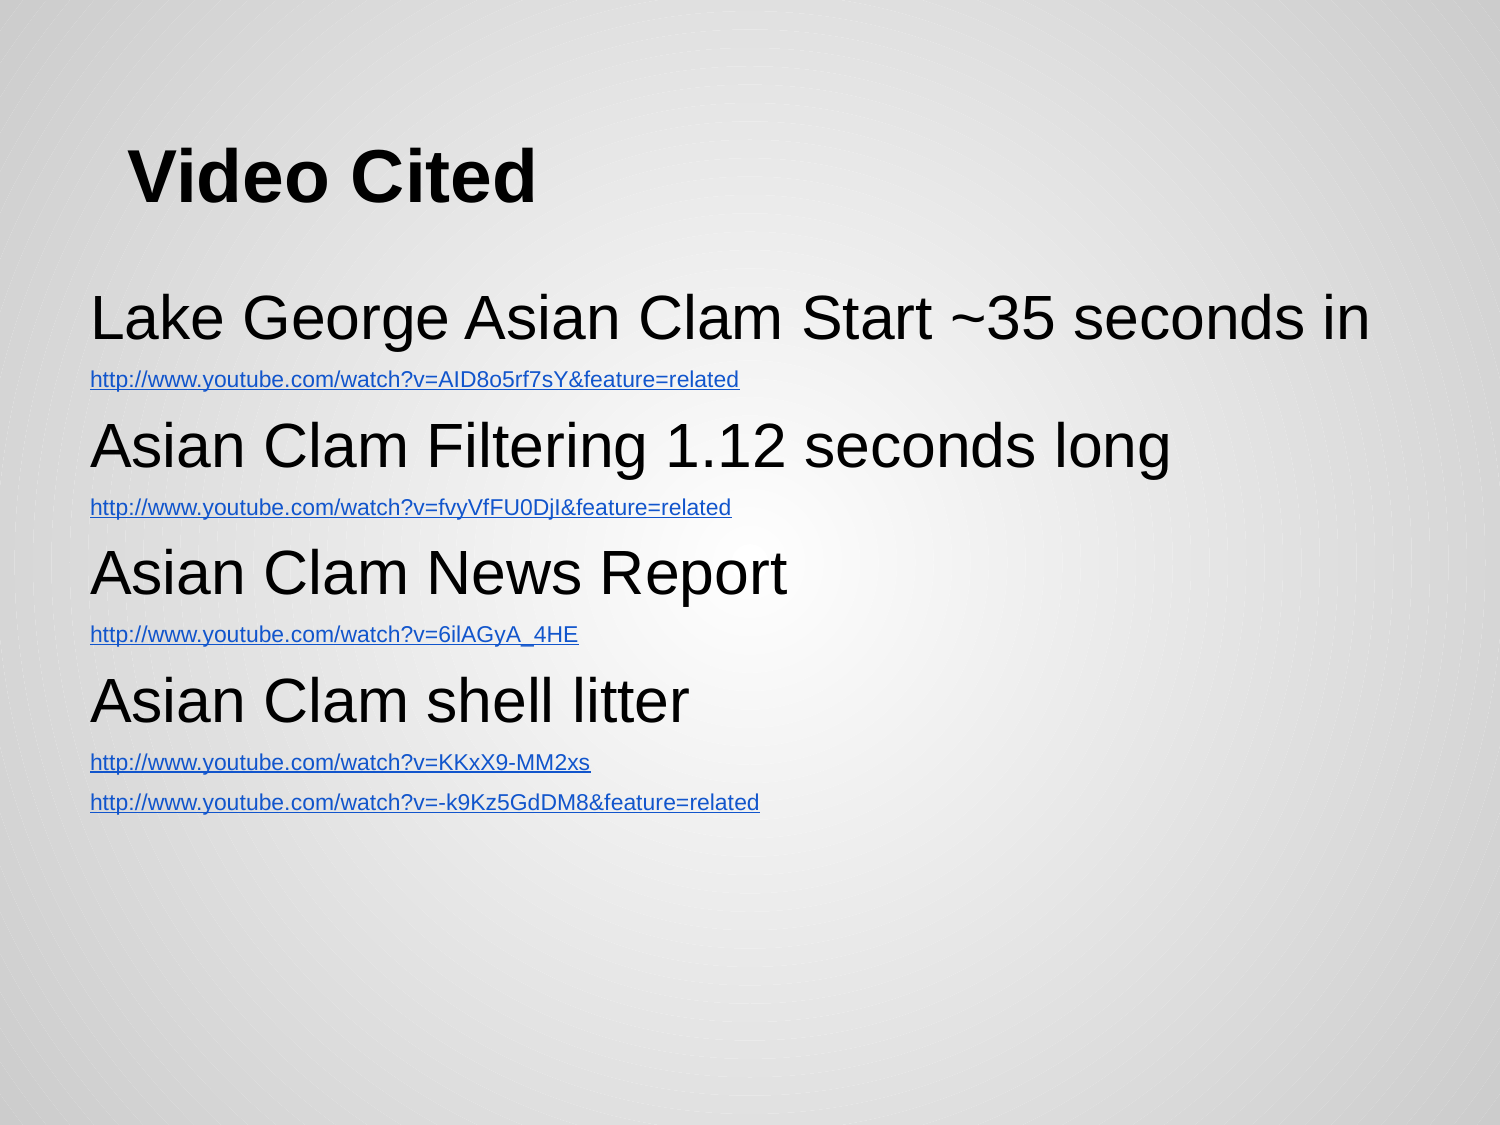

# Video Cited
Lake George Asian Clam Start ~35 seconds in
http://www.youtube.com/watch?v=AID8o5rf7sY&feature=related
Asian Clam Filtering 1.12 seconds long
http://www.youtube.com/watch?v=fvyVfFU0DjI&feature=related
Asian Clam News Report
http://www.youtube.com/watch?v=6ilAGyA_4HE
Asian Clam shell litter
http://www.youtube.com/watch?v=KKxX9-MM2xs
http://www.youtube.com/watch?v=-k9Kz5GdDM8&feature=related